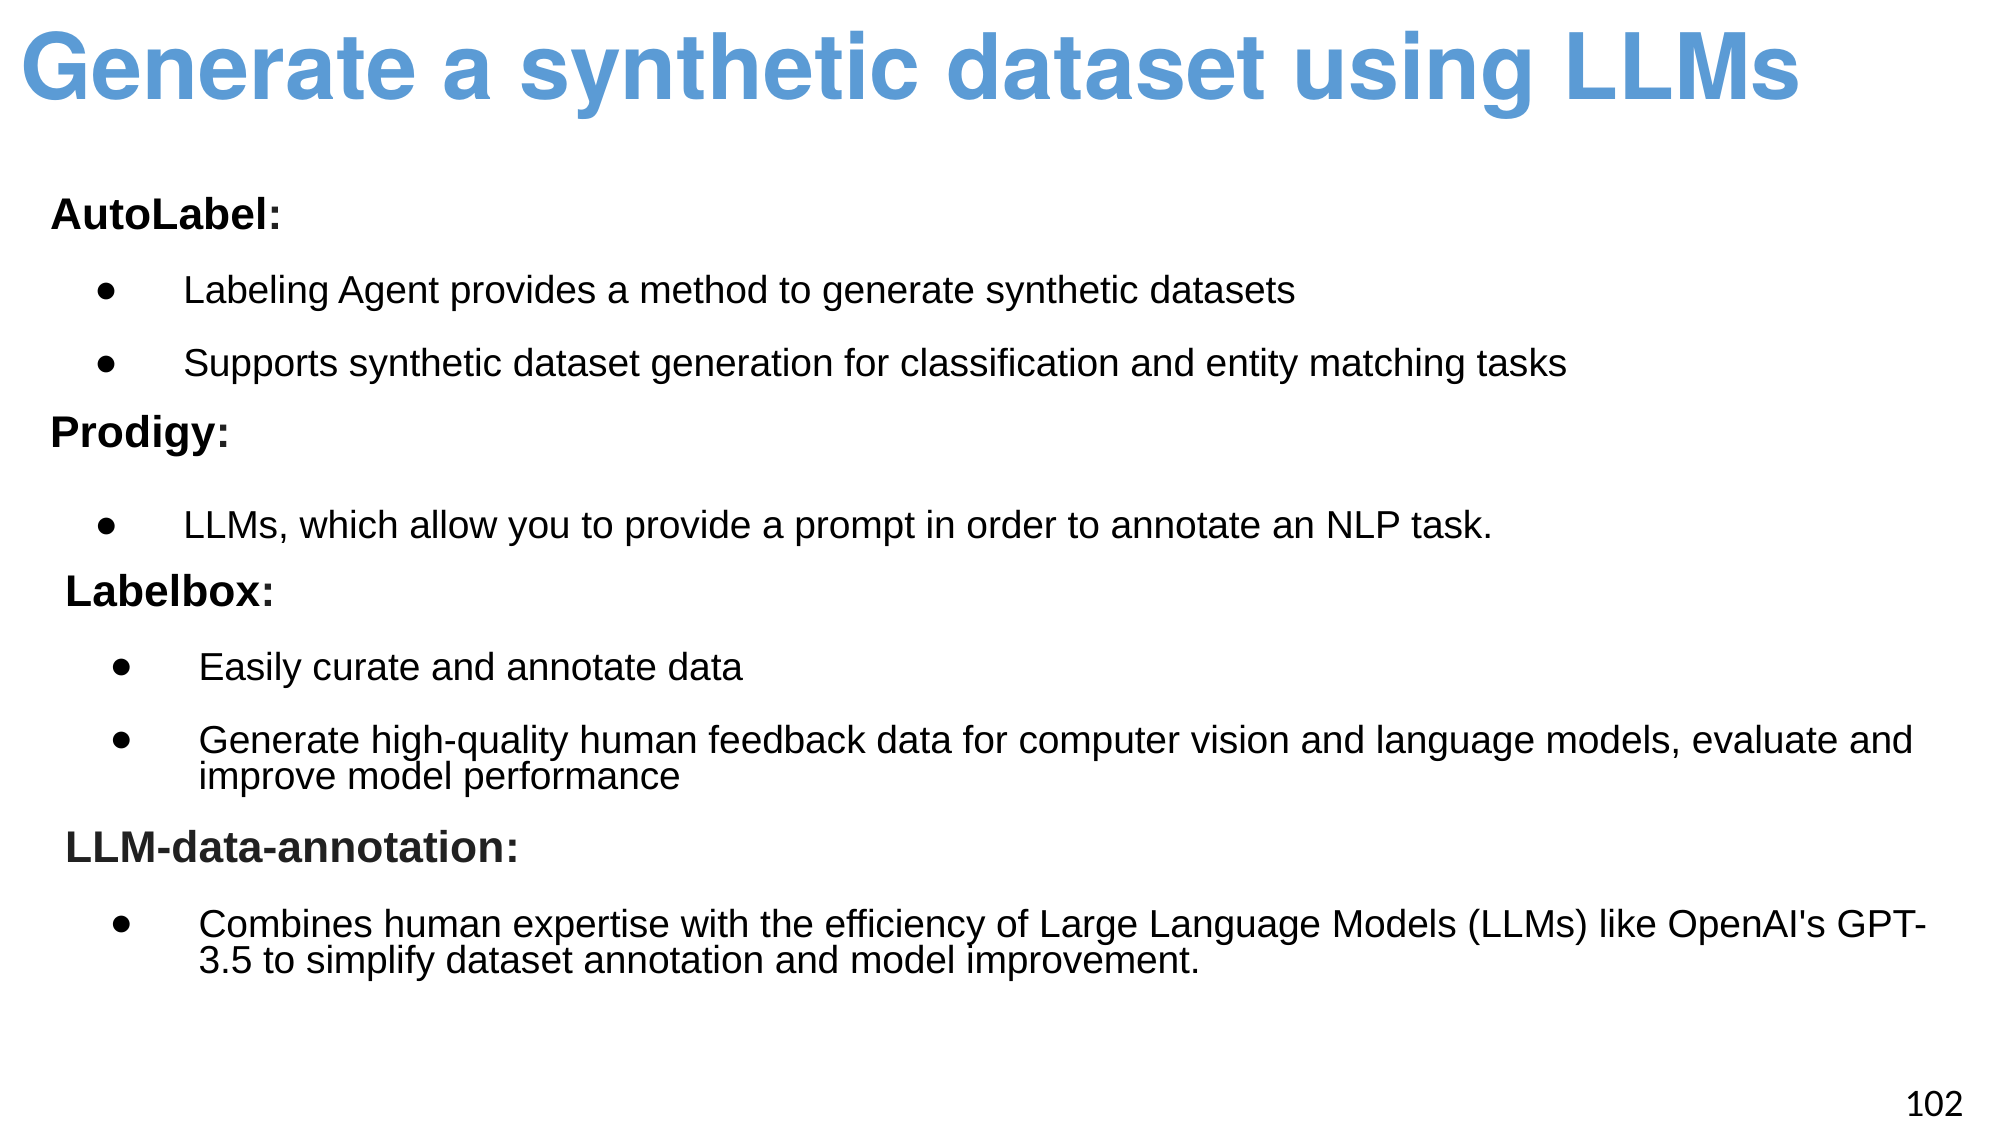

# Generate a synthetic dataset using LLMs
AutoLabel:
Labeling Agent provides a method to generate synthetic datasets
Supports synthetic dataset generation for classification and entity matching tasks
Prodigy:
LLMs, which allow you to provide a prompt in order to annotate an NLP task.
Labelbox:
Easily curate and annotate data
Generate high-quality human feedback data for computer vision and language models, evaluate and improve model performance
LLM-data-annotation:
Combines human expertise with the efficiency of Large Language Models (LLMs) like OpenAI's GPT-3.5 to simplify dataset annotation and model improvement.
102